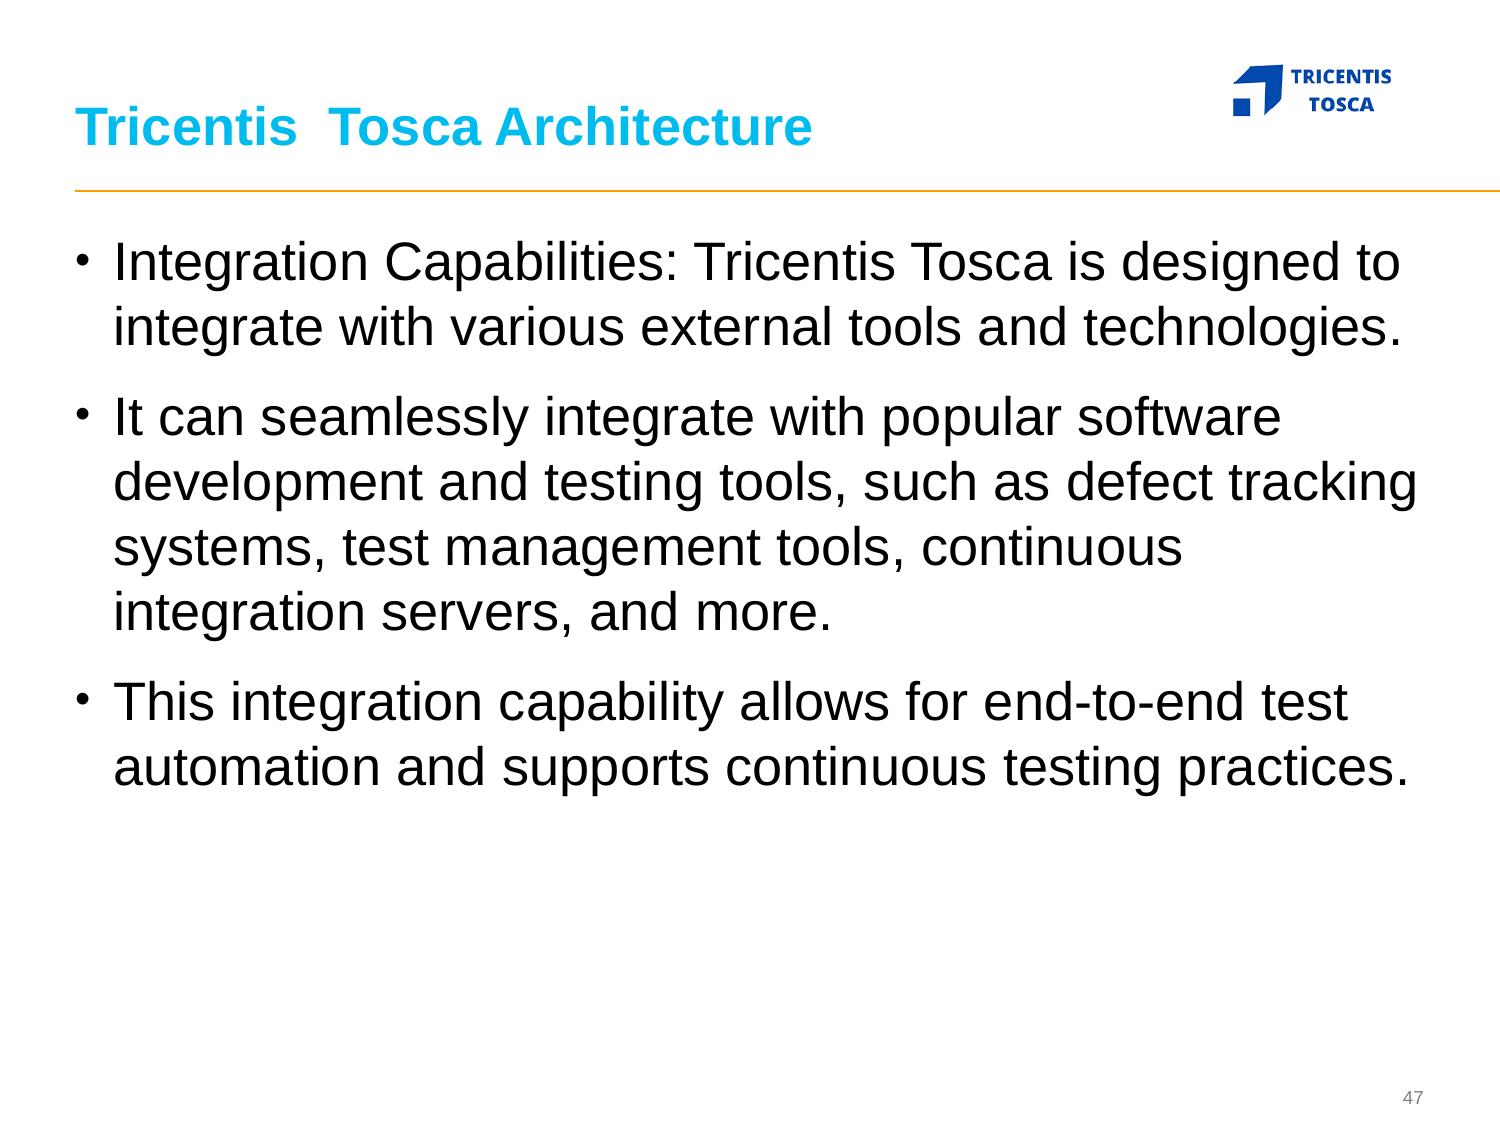

# Tricentis  Tosca Architecture
Integration Capabilities: Tricentis Tosca is designed to integrate with various external tools and technologies.
It can seamlessly integrate with popular software development and testing tools, such as defect tracking systems, test management tools, continuous integration servers, and more.
This integration capability allows for end-to-end test automation and supports continuous testing practices.